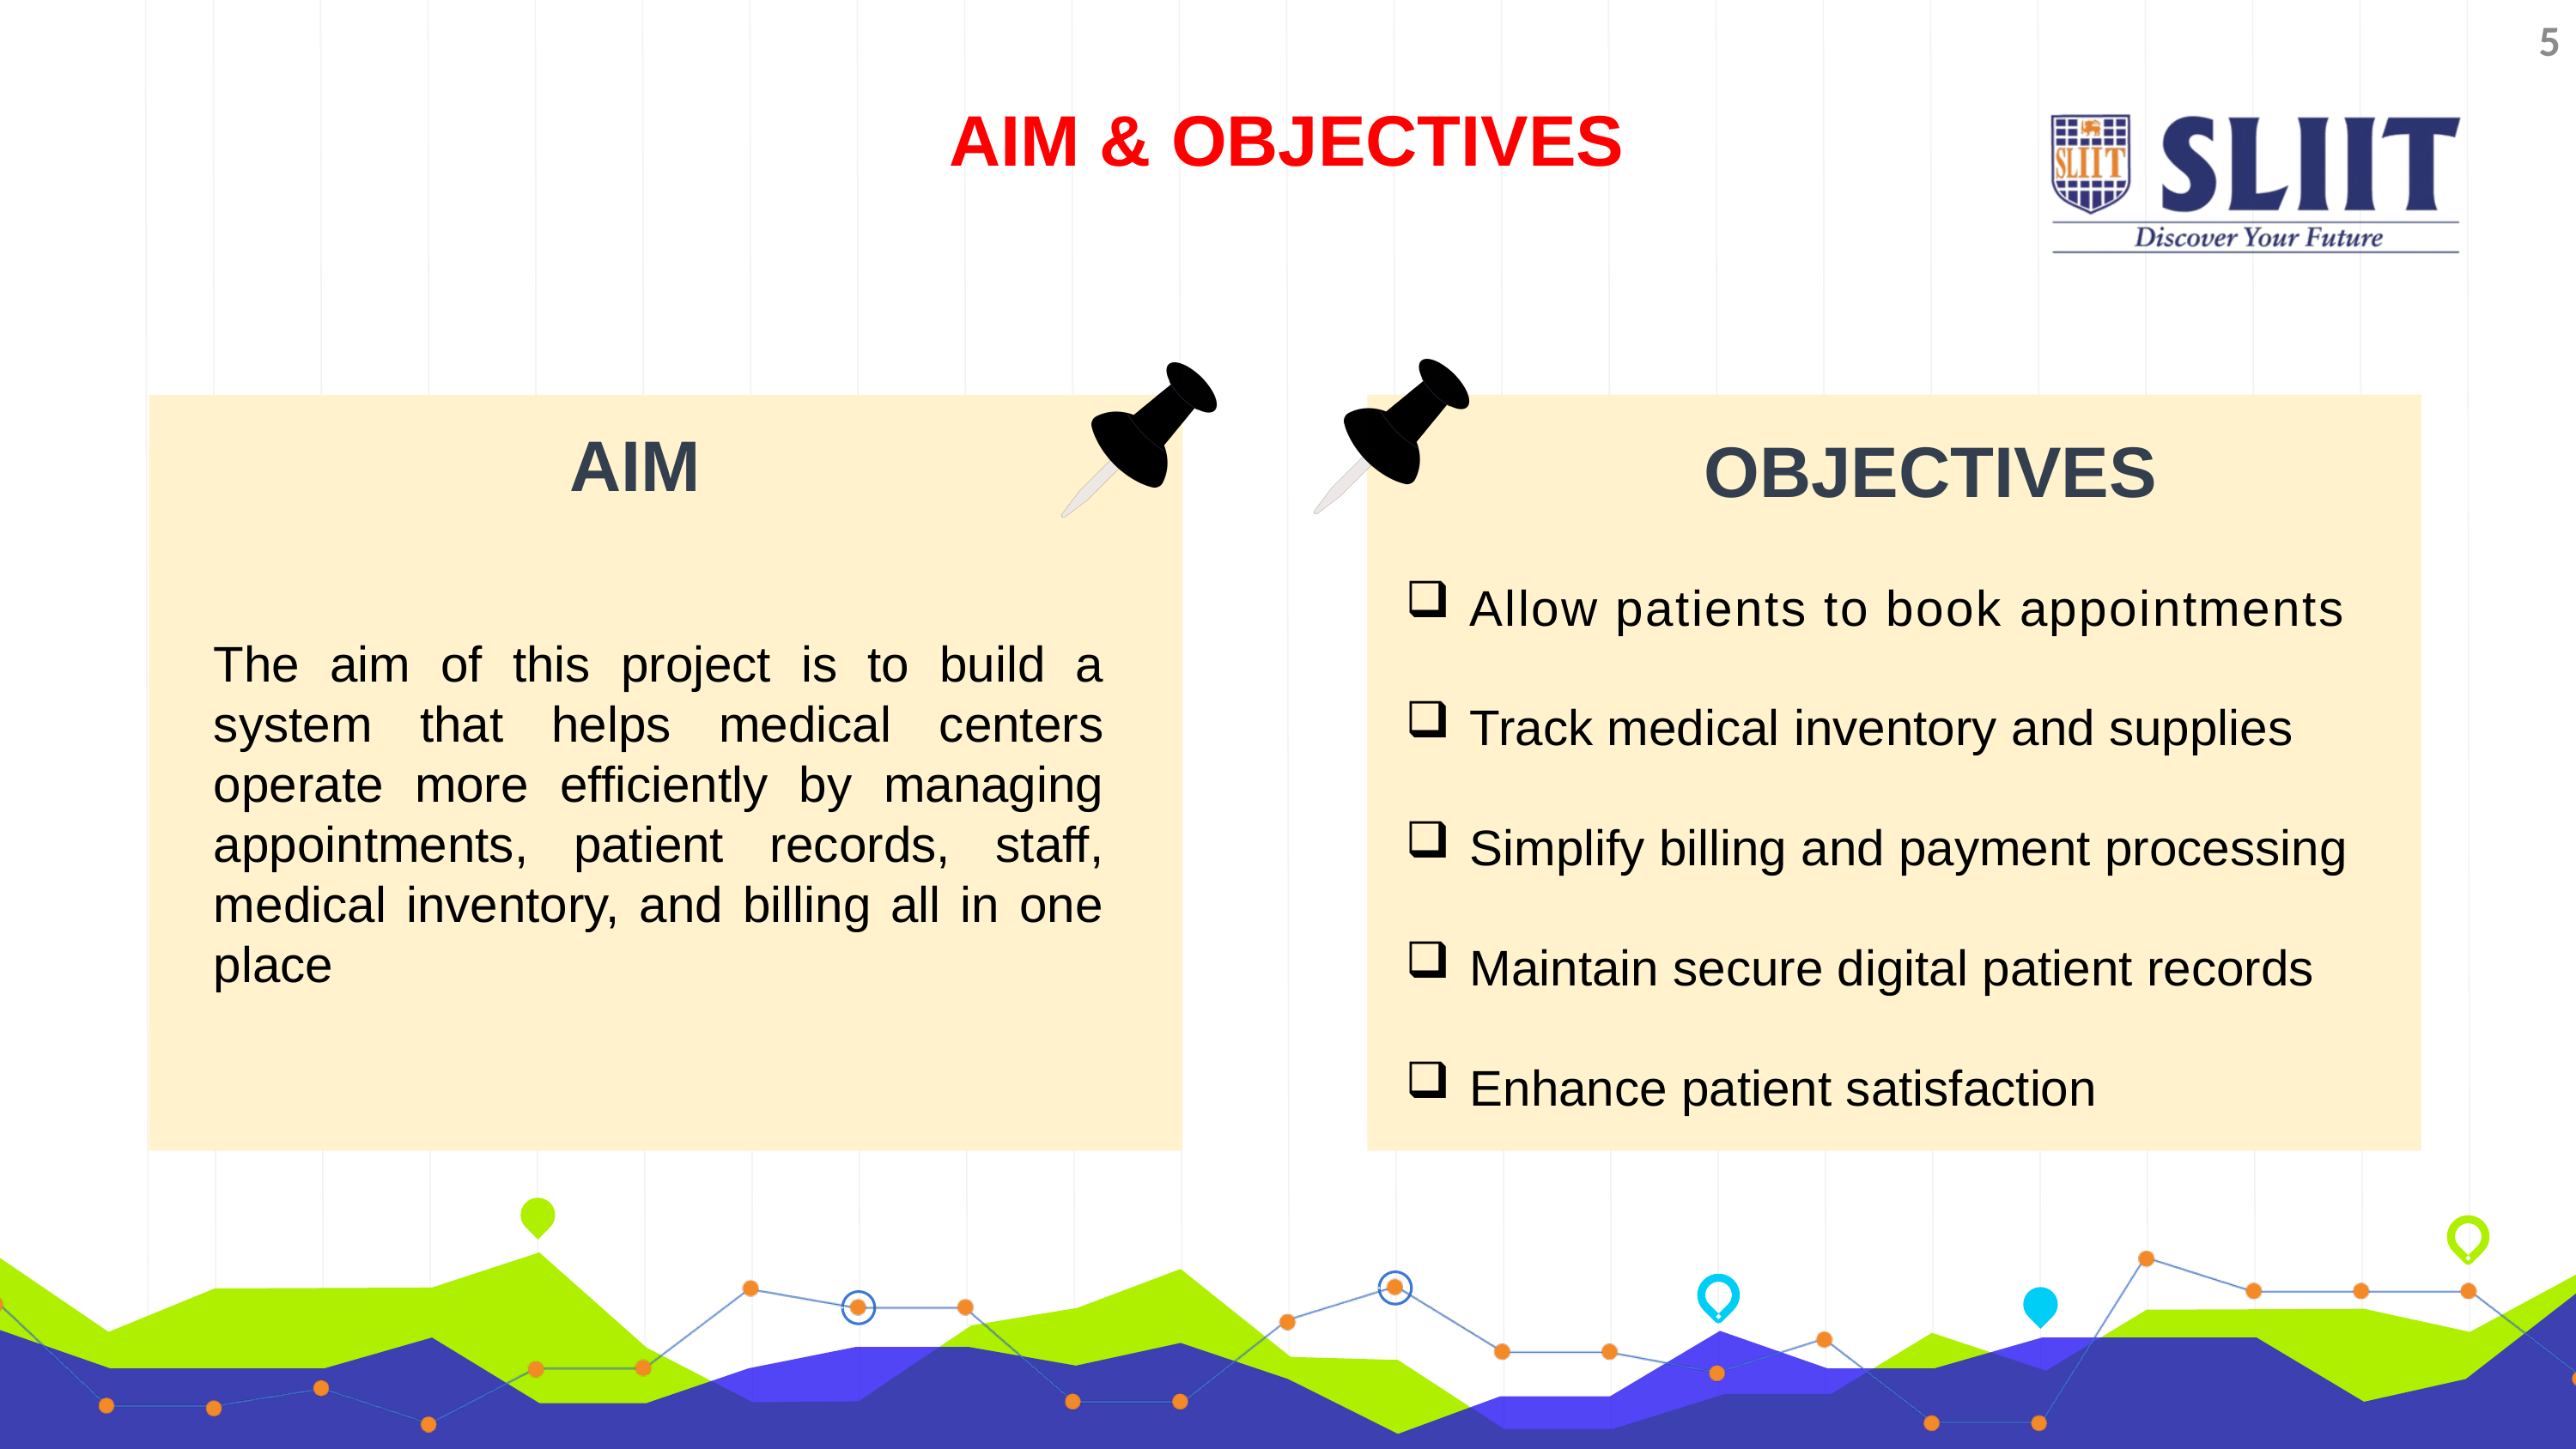

5

AIM & OBJECTIVES

AIM
OBJECTIVES
Allow patients to book appointments
Track medical inventory and supplies
Simplify billing and payment processing
Maintain secure digital patient records
Enhance patient satisfaction
The aim of this project is to build a system that helps medical centers operate more efficiently by managing appointments, patient records, staff, medical inventory, and billing all in one place

2